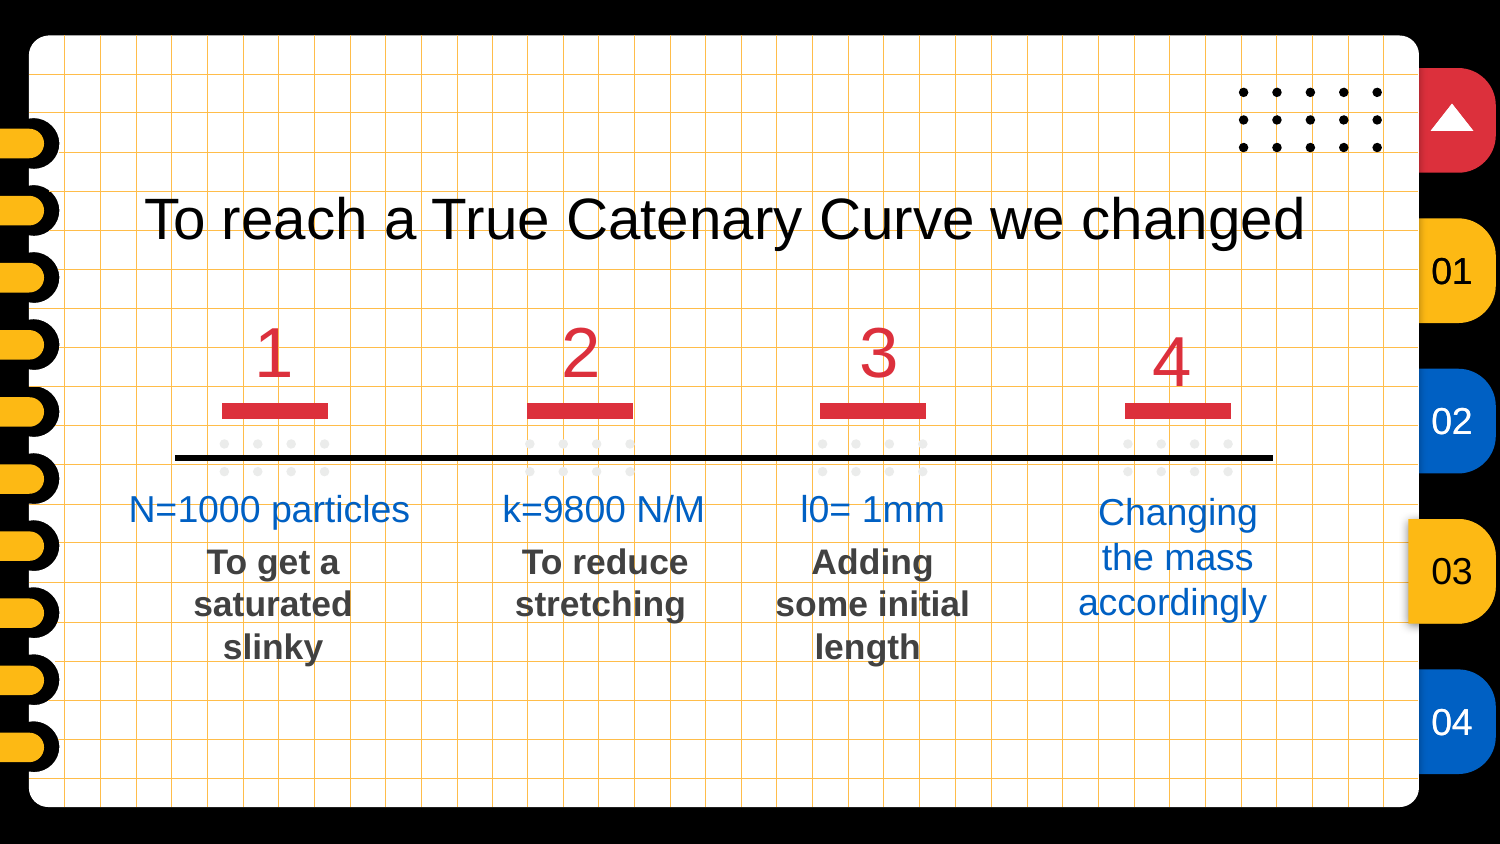

# To reach a True Catenary Curve we changed
01
2
3
1
4
02

N=1000 particles
k=9800 N/M
l0= 1mm
Changing the mass accordingly

To get a saturated slinky
To reduce stretching
Adding some initial length
03
04